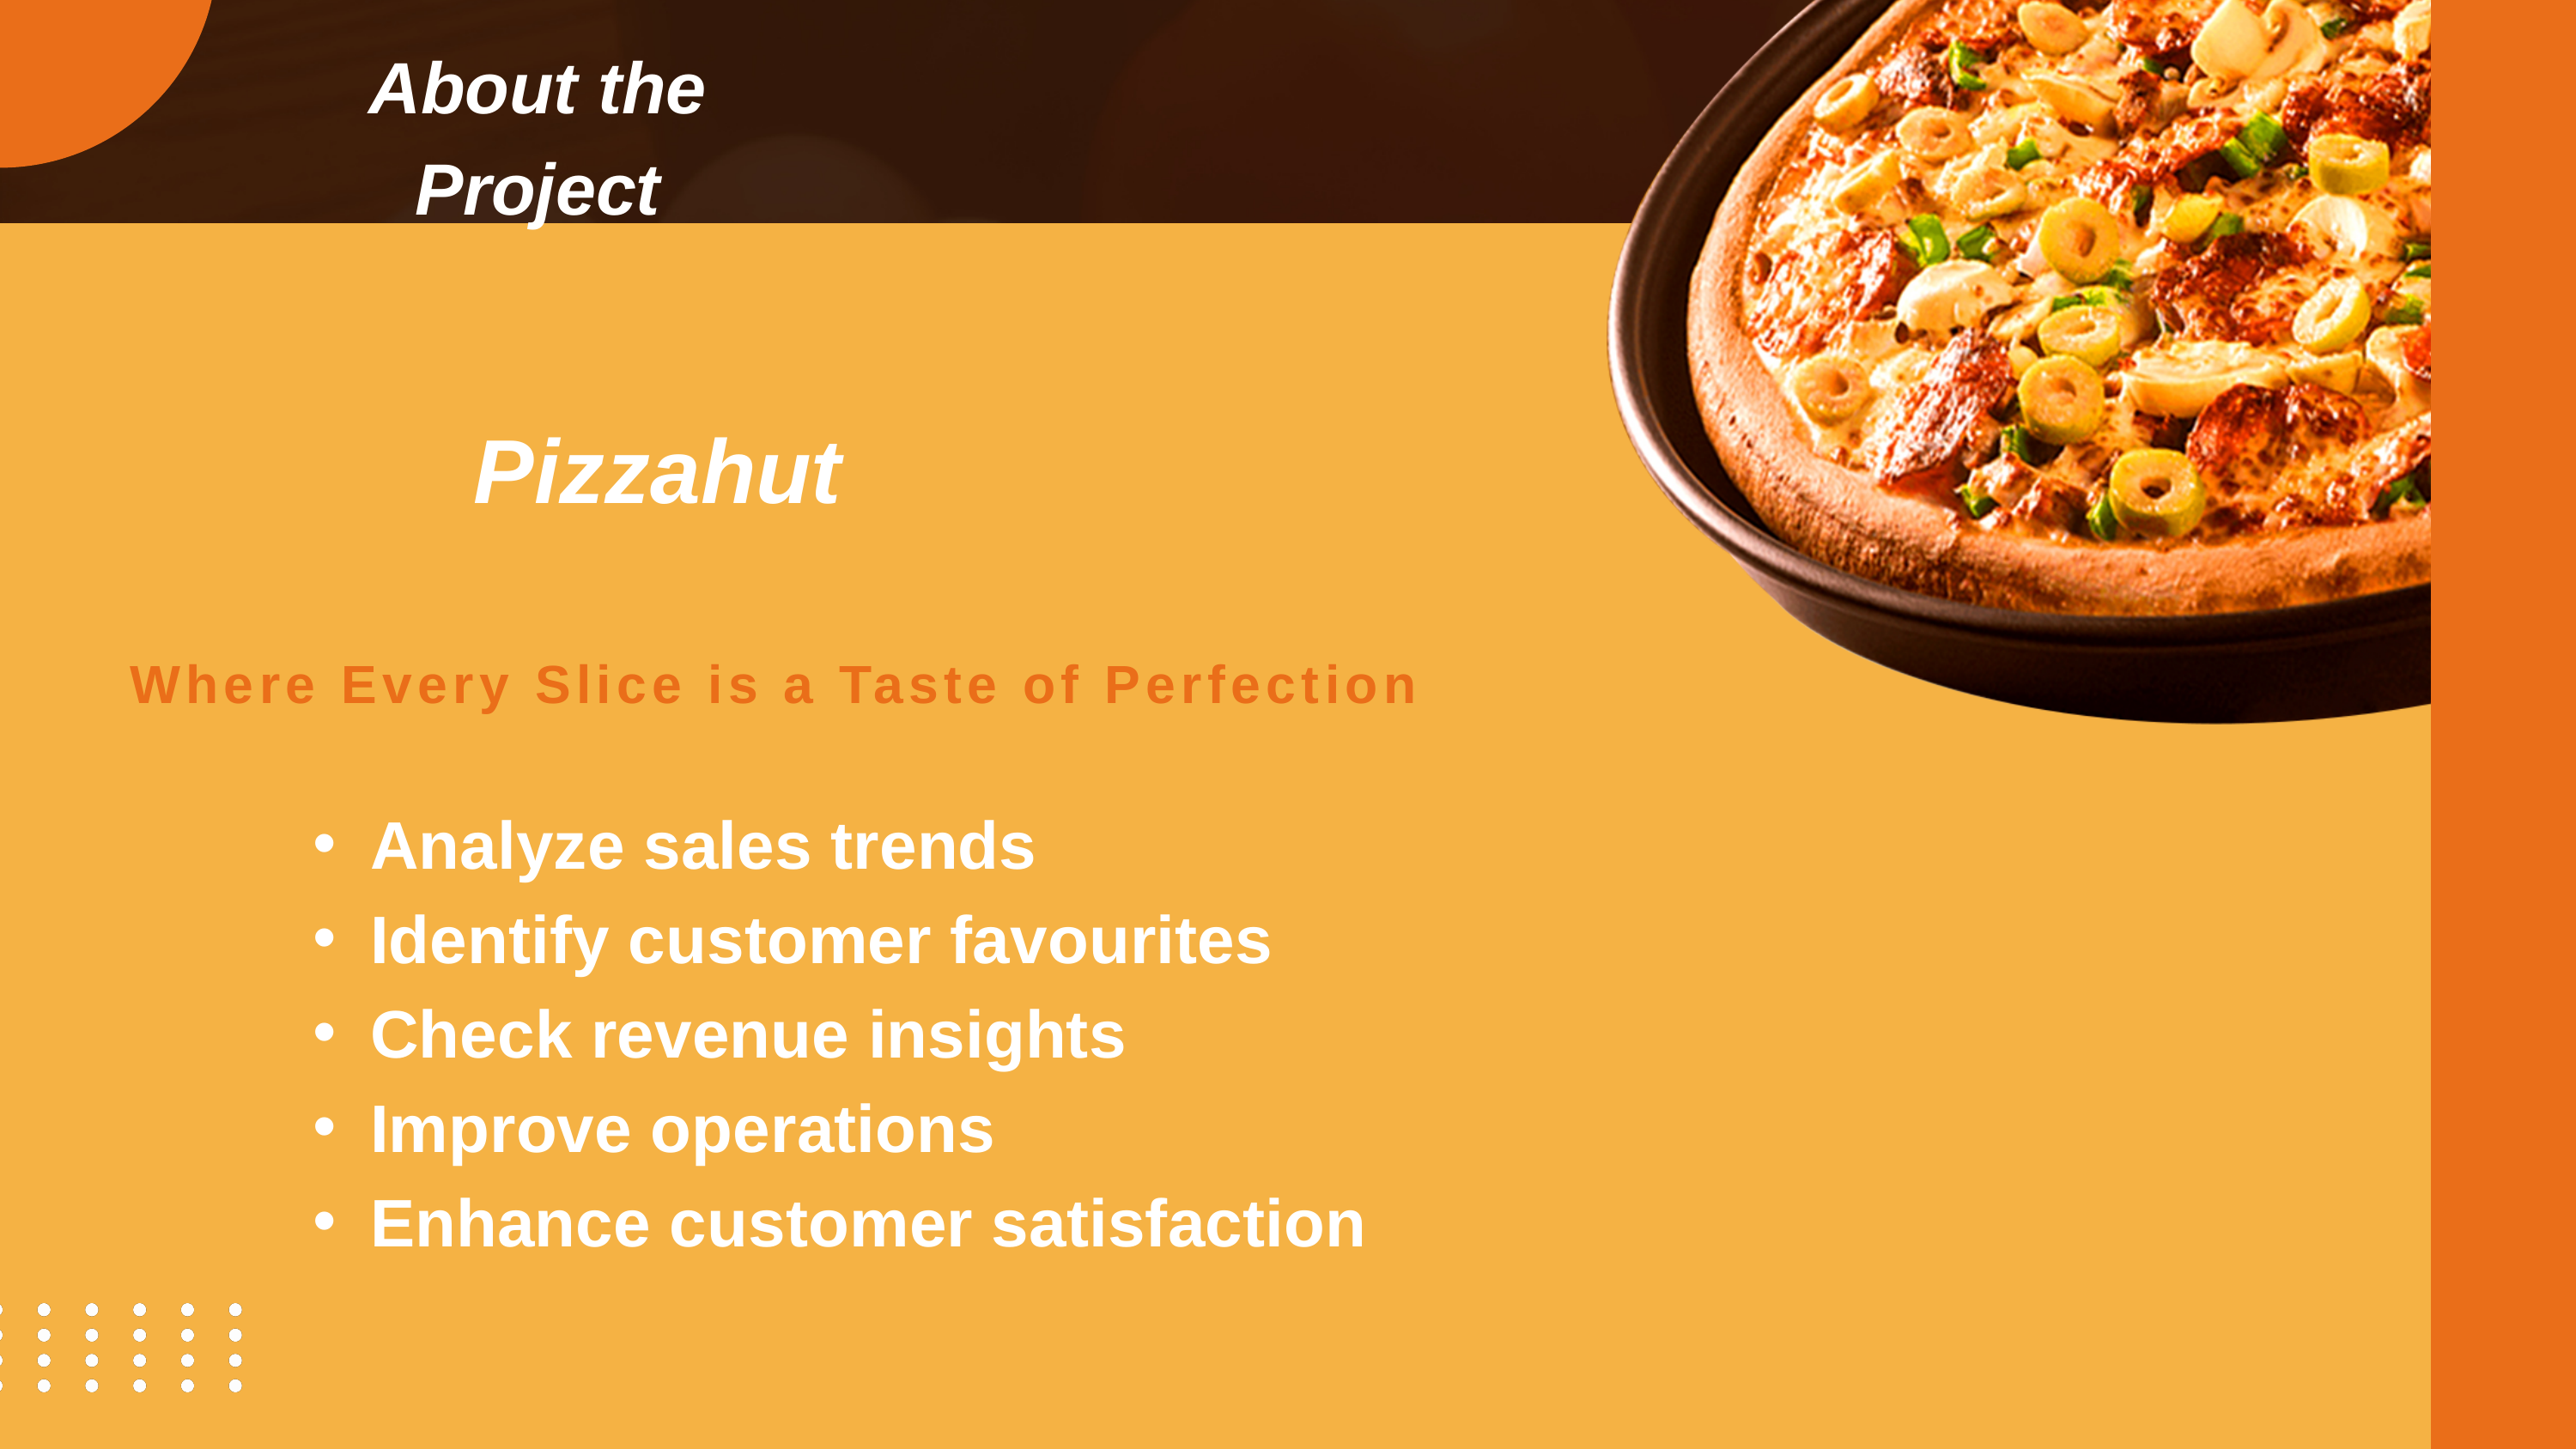

About the Project

Pizzahut
Where Every Slice is a Taste of Perfection
Analyze sales trends
Identify customer favourites
Check revenue insights
Improve operations
Enhance customer satisfaction